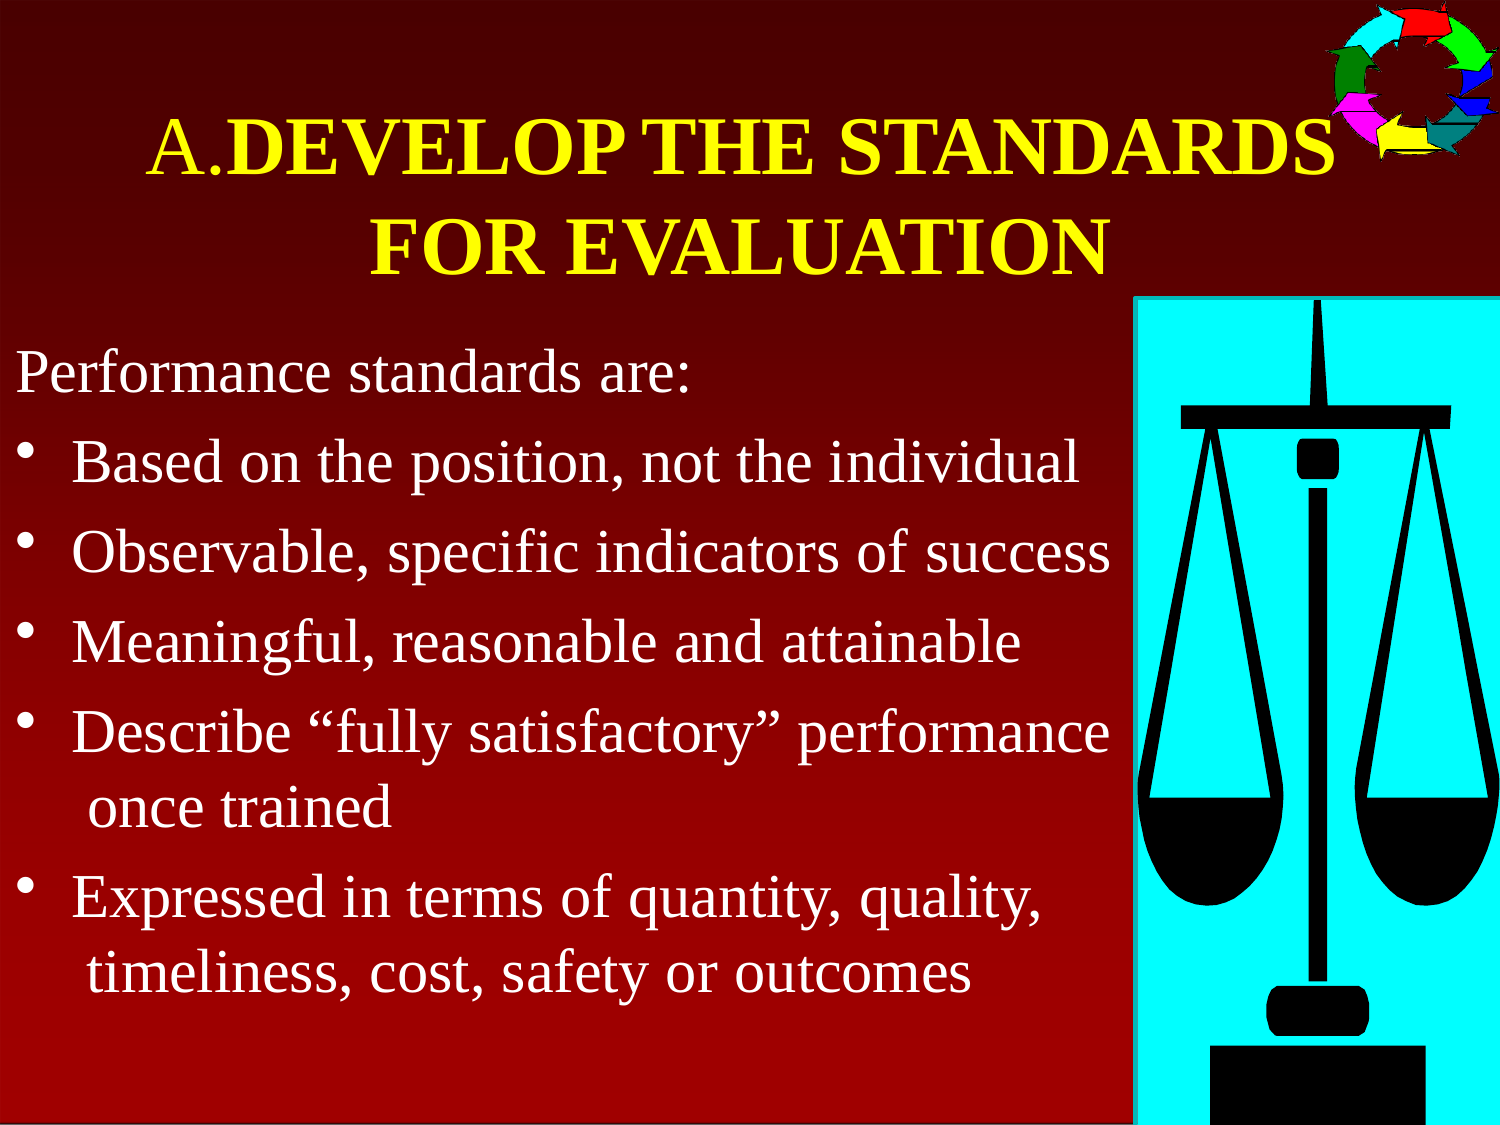

# A.DEVELOP THE STANDARDS  FOR EVALUATION

Performance standards are:
Based on the position, not the individual
Observable, specific indicators of success
Meaningful, reasonable and attainable
Describe “fully satisfactory” performance  once trained
Expressed in terms of quantity, quality,  timeliness, cost, safety or outcomes